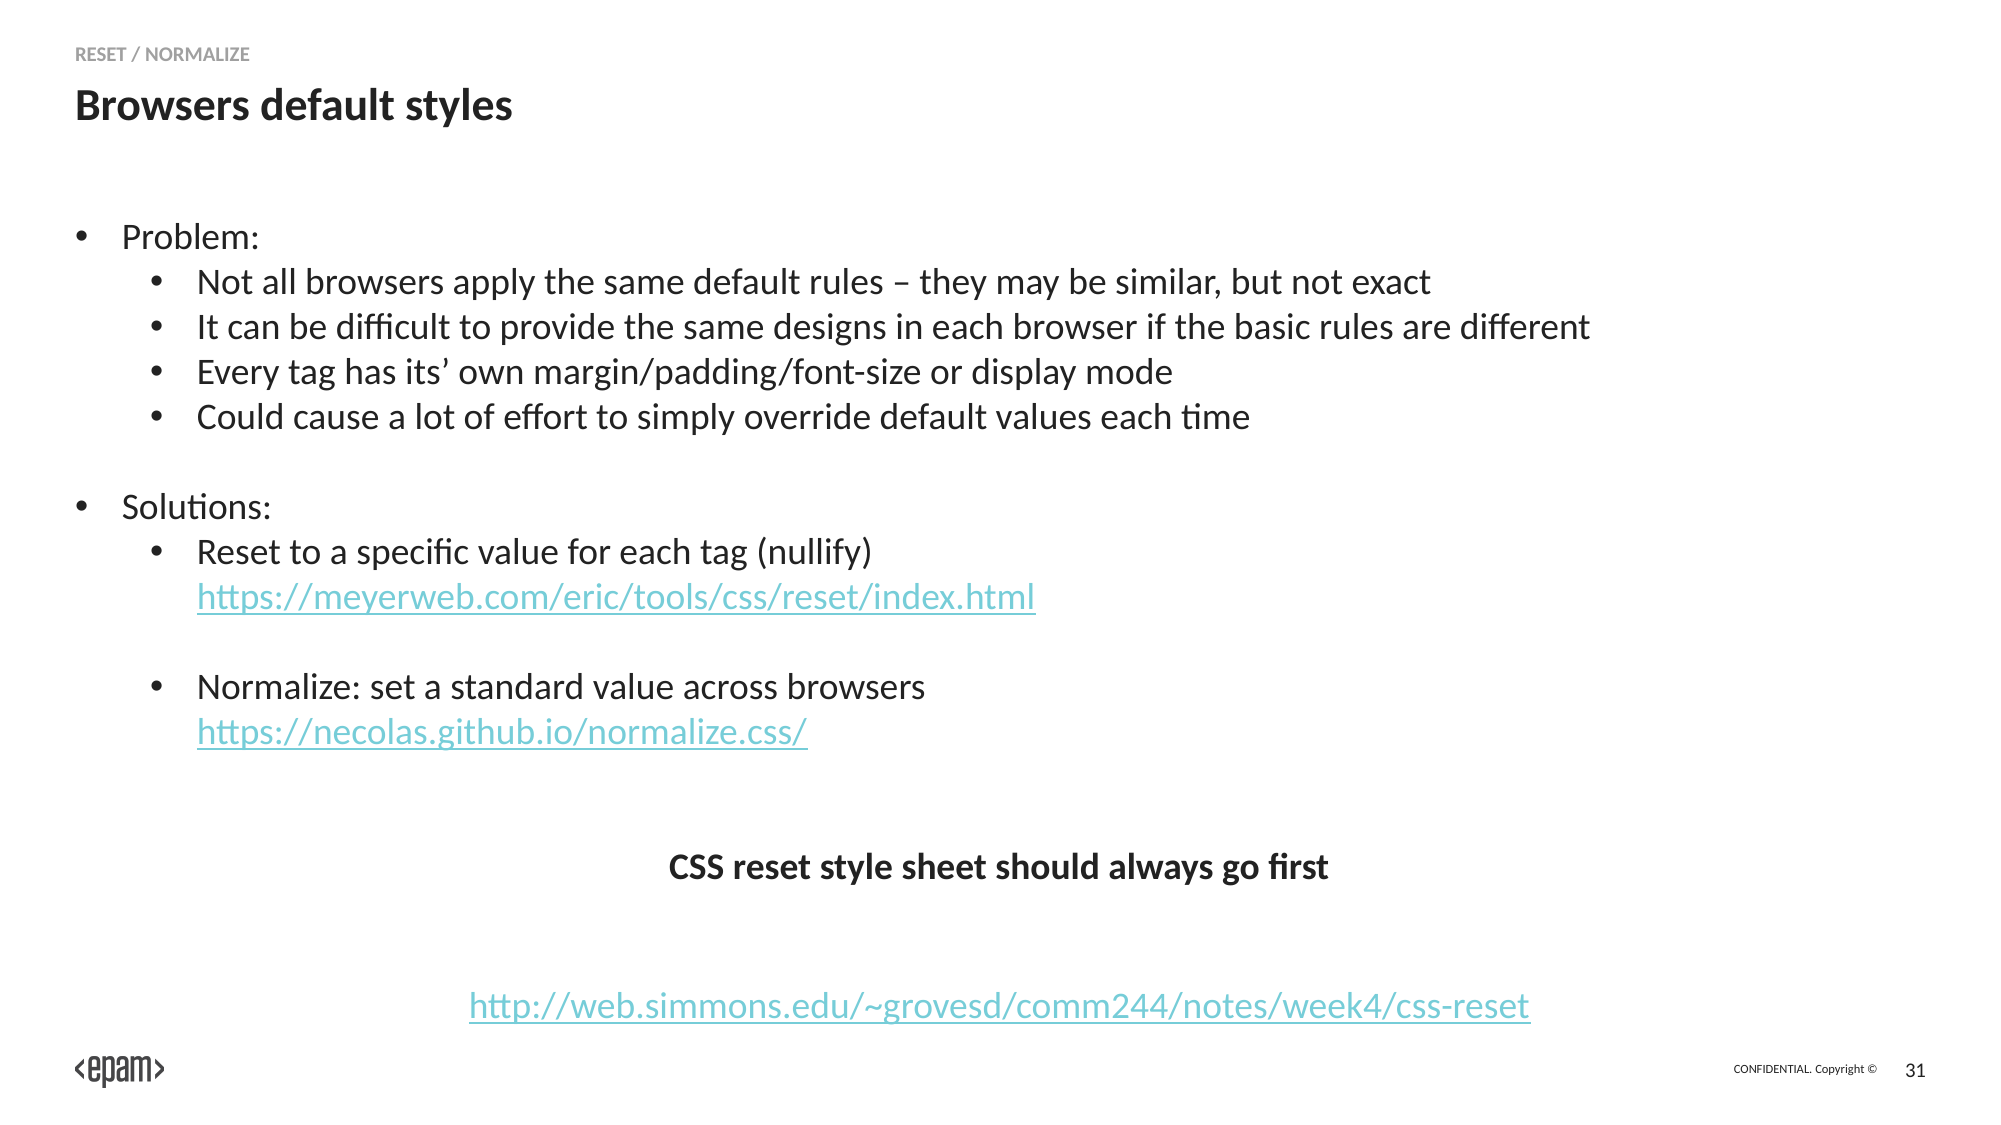

Reset / normalize
# Browsers default styles
Problem:
Not all browsers apply the same default rules – they may be similar, but not exact
It can be difficult to provide the same designs in each browser if the basic rules are different
Every tag has its’ own margin/padding/font-size or display mode
Could cause a lot of effort to simply override default values each time

Solutions:
Reset to a specific value for each tag (nullify)
https://meyerweb.com/eric/tools/css/reset/index.html

Normalize: set a standard value across browsers
https://necolas.github.io/normalize.css/

CSS reset style sheet should always go first
http://web.simmons.edu/~grovesd/comm244/notes/week4/css-reset